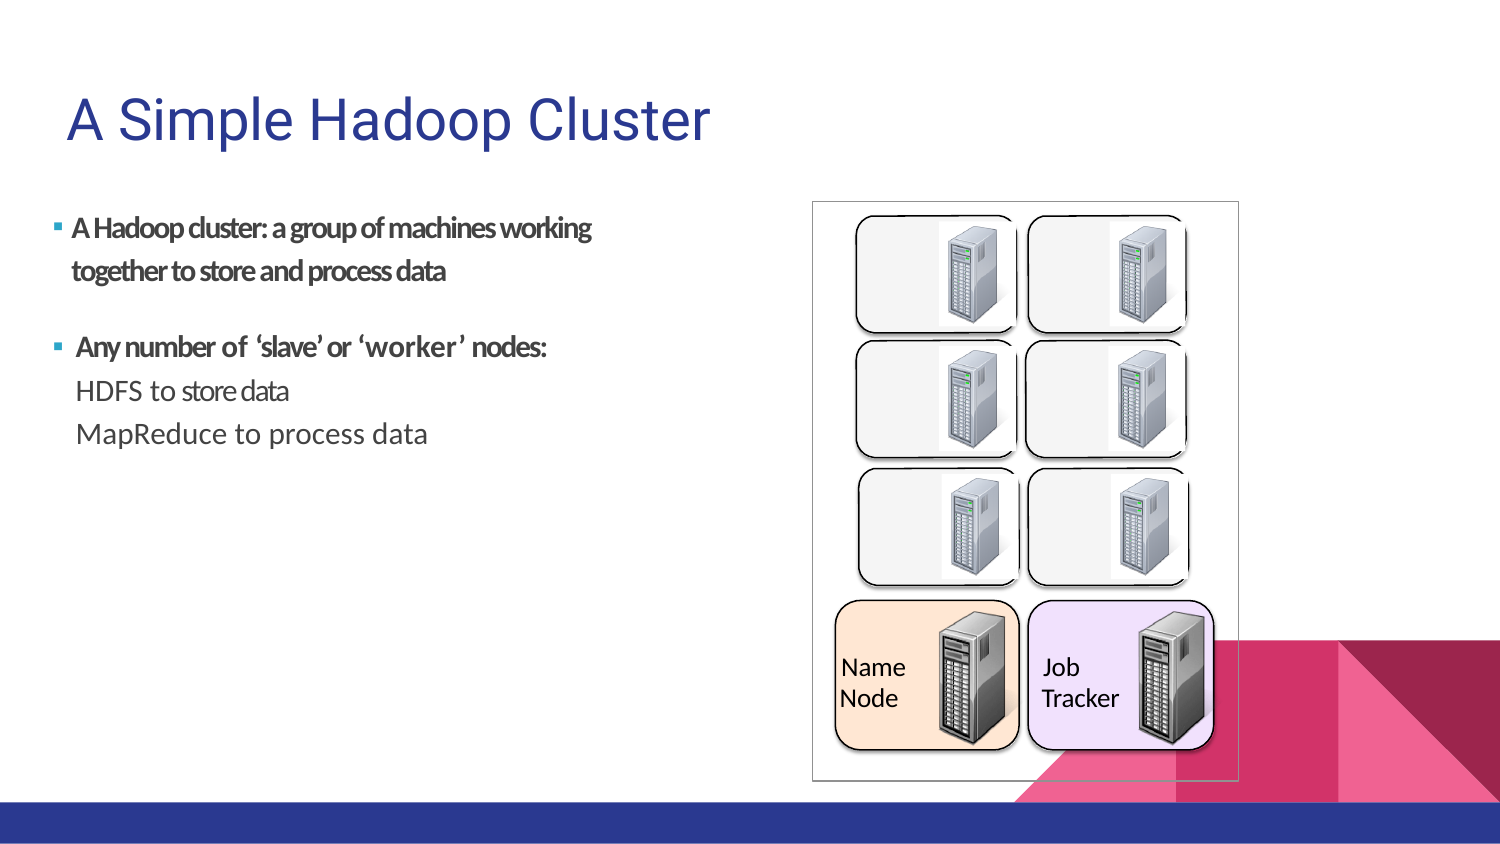

# A Simple Hadoop Cluster
A Hadoop cluster: a group of machines working
together to store and process data
Any number of ‘slave’ or ‘worker’ nodes:
HDFS to store data
MapReduce to process data

Name Node
Job Tracker